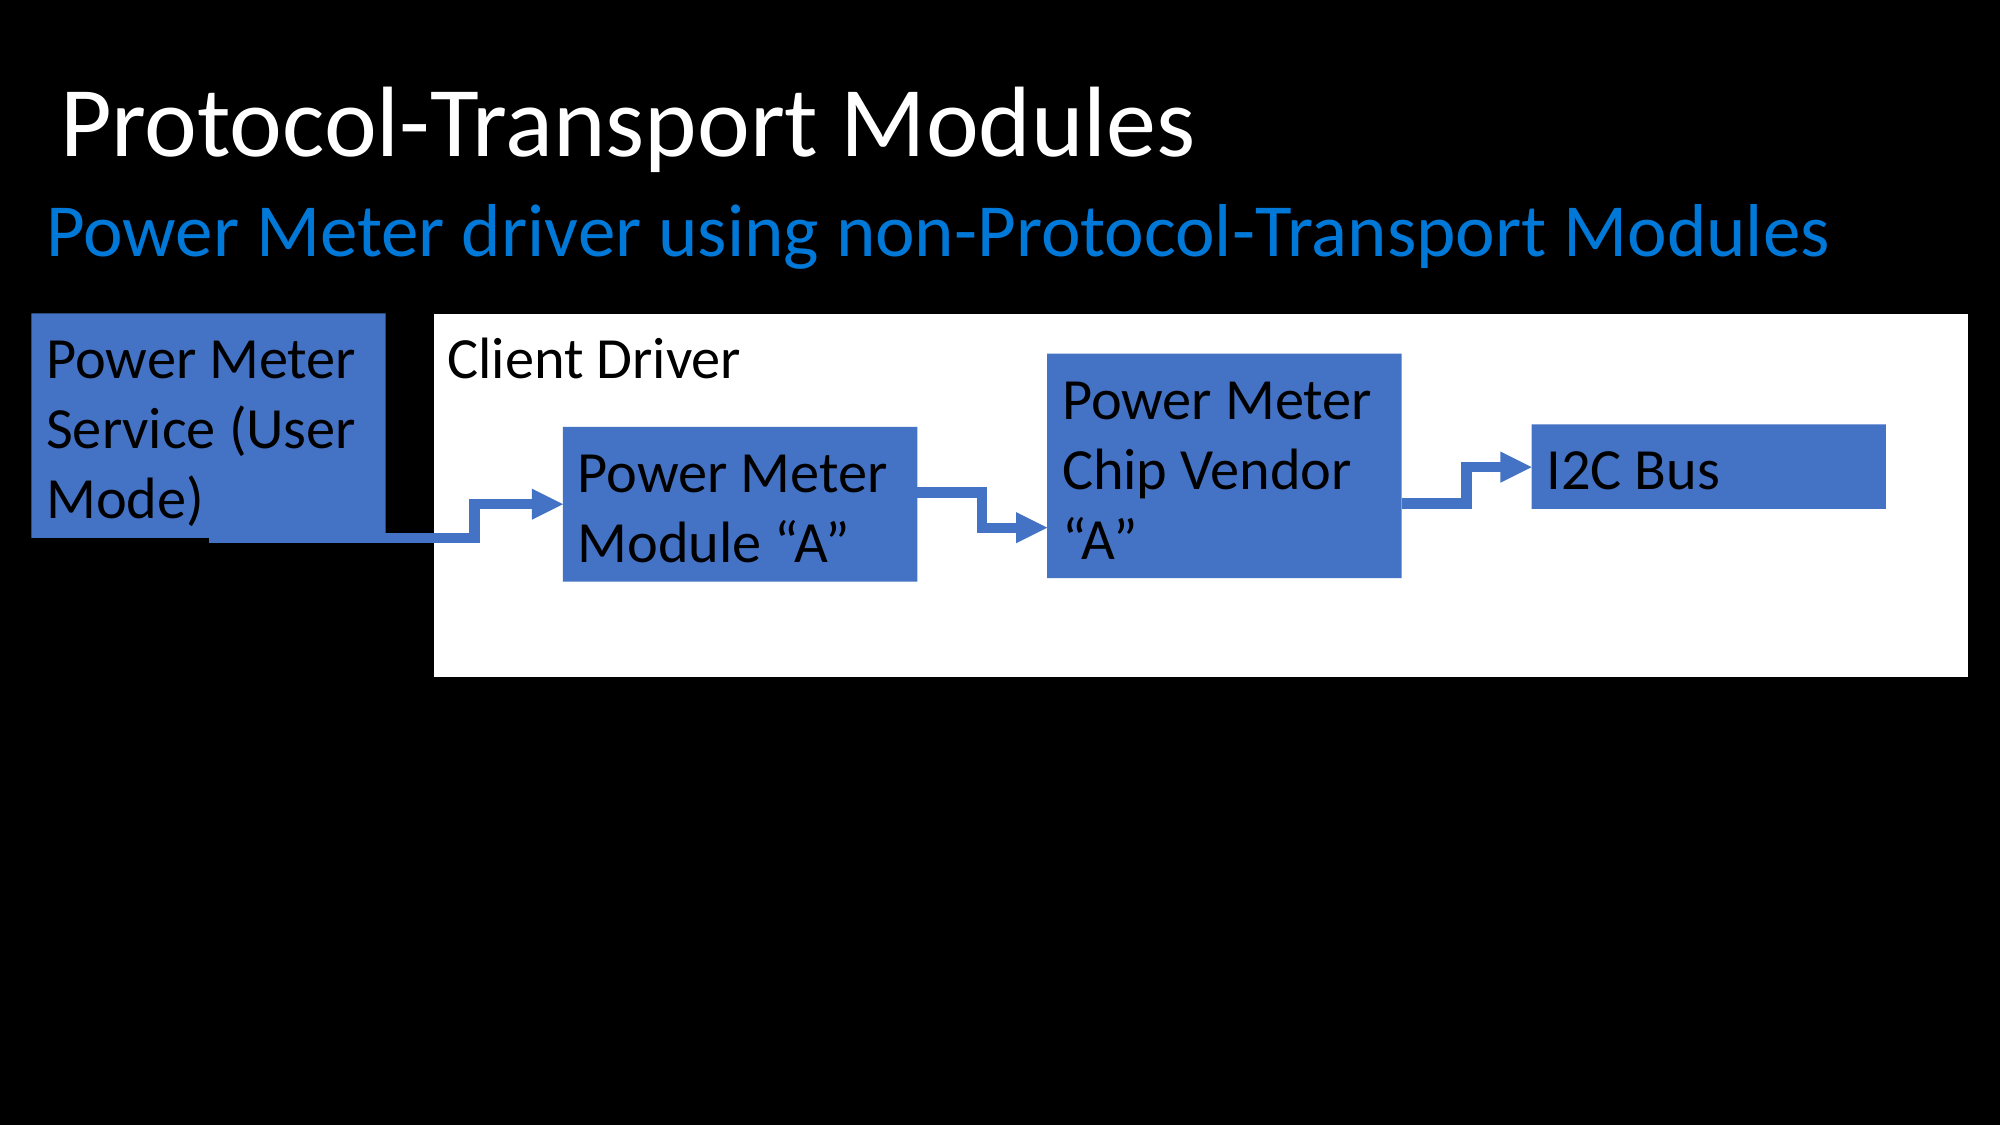

# Protocol-Transport Modules
Power Meter driver using non-Protocol-Transport Modules

Client Driver

Power Meter Service (User Mode)
Power Meter Chip Vendor “A”
I2C Bus
Power Meter Module “A”